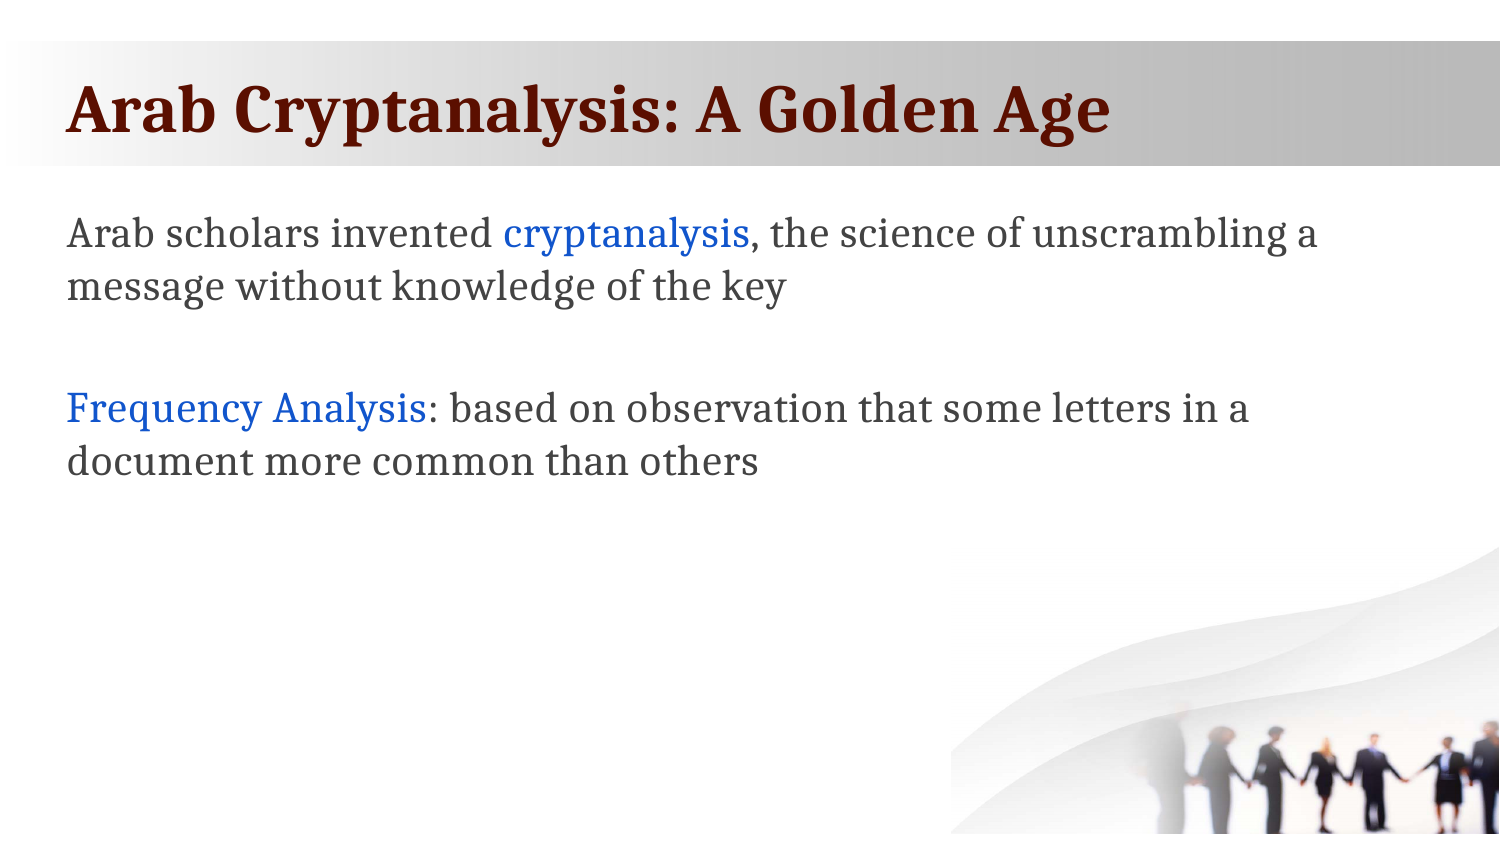

# Arab Cryptanalysis: A Golden Age
Arab scholars invented cryptanalysis, the science of unscrambling a message without knowledge of the key

Frequency Analysis: based on observation that some letters in a document more common than others